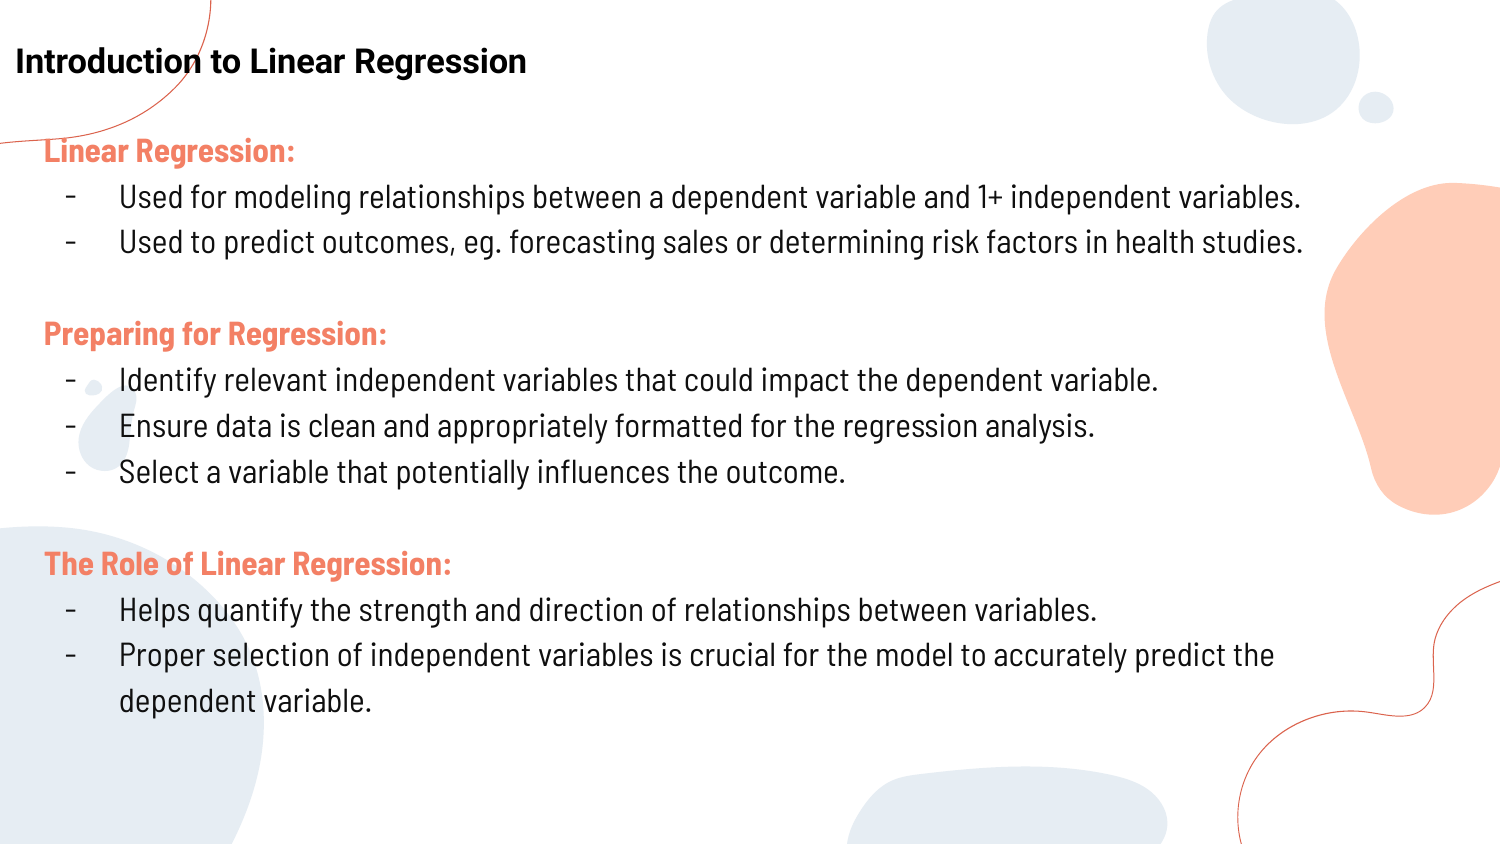

Introduction to Linear Regression
Linear Regression:
Used for modeling relationships between a dependent variable and 1+ independent variables.
Used to predict outcomes, eg. forecasting sales or determining risk factors in health studies.

Preparing for Regression:
Identify relevant independent variables that could impact the dependent variable.
Ensure data is clean and appropriately formatted for the regression analysis.
Select a variable that potentially influences the outcome.

The Role of Linear Regression:
Helps quantify the strength and direction of relationships between variables.
Proper selection of independent variables is crucial for the model to accurately predict the dependent variable.